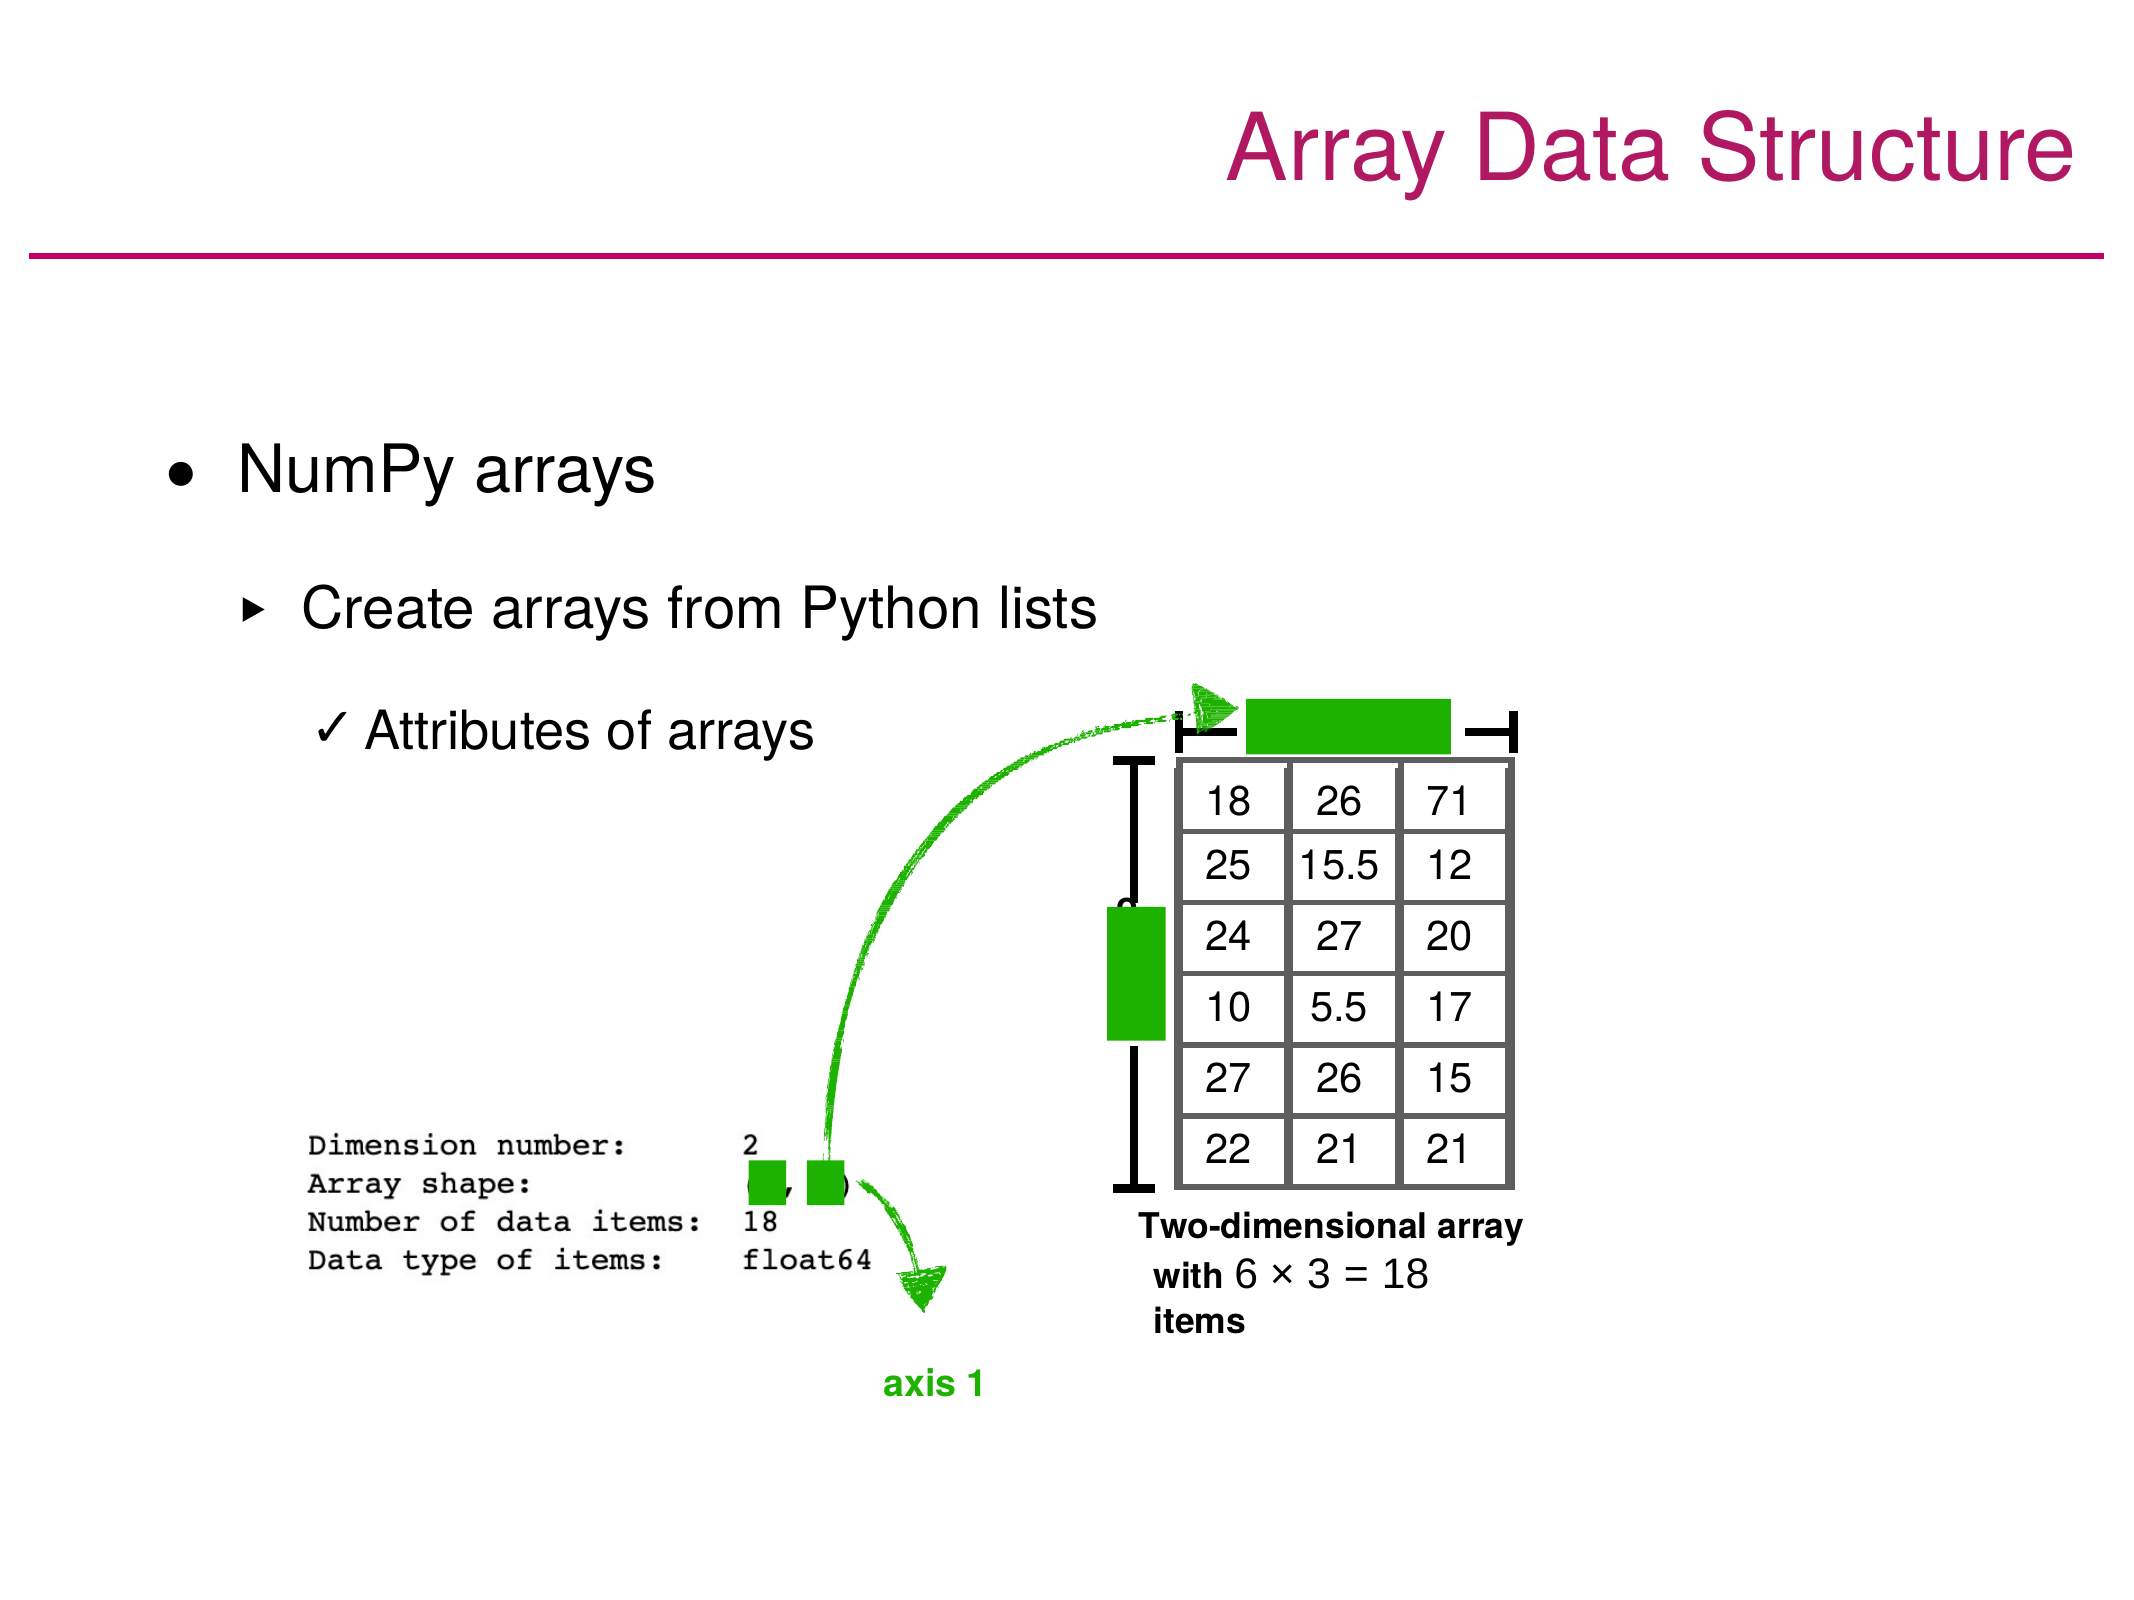

# Array Data Structure

NumPy arrays
Create arrays from Python lists
Attributes of arrays

3 columns

| 18 | 26 | 71 |
| --- | --- | --- |
| 25 | 15.5 | 12 |
| 24 | 27 | 20 |
| 10 | 5.5 | 17 |
| 27 | 26 | 15 |
| 22 | 21 | 21 |
ows r
6

Two-dimensional array with 6 × 3 = 18 items
axis 1